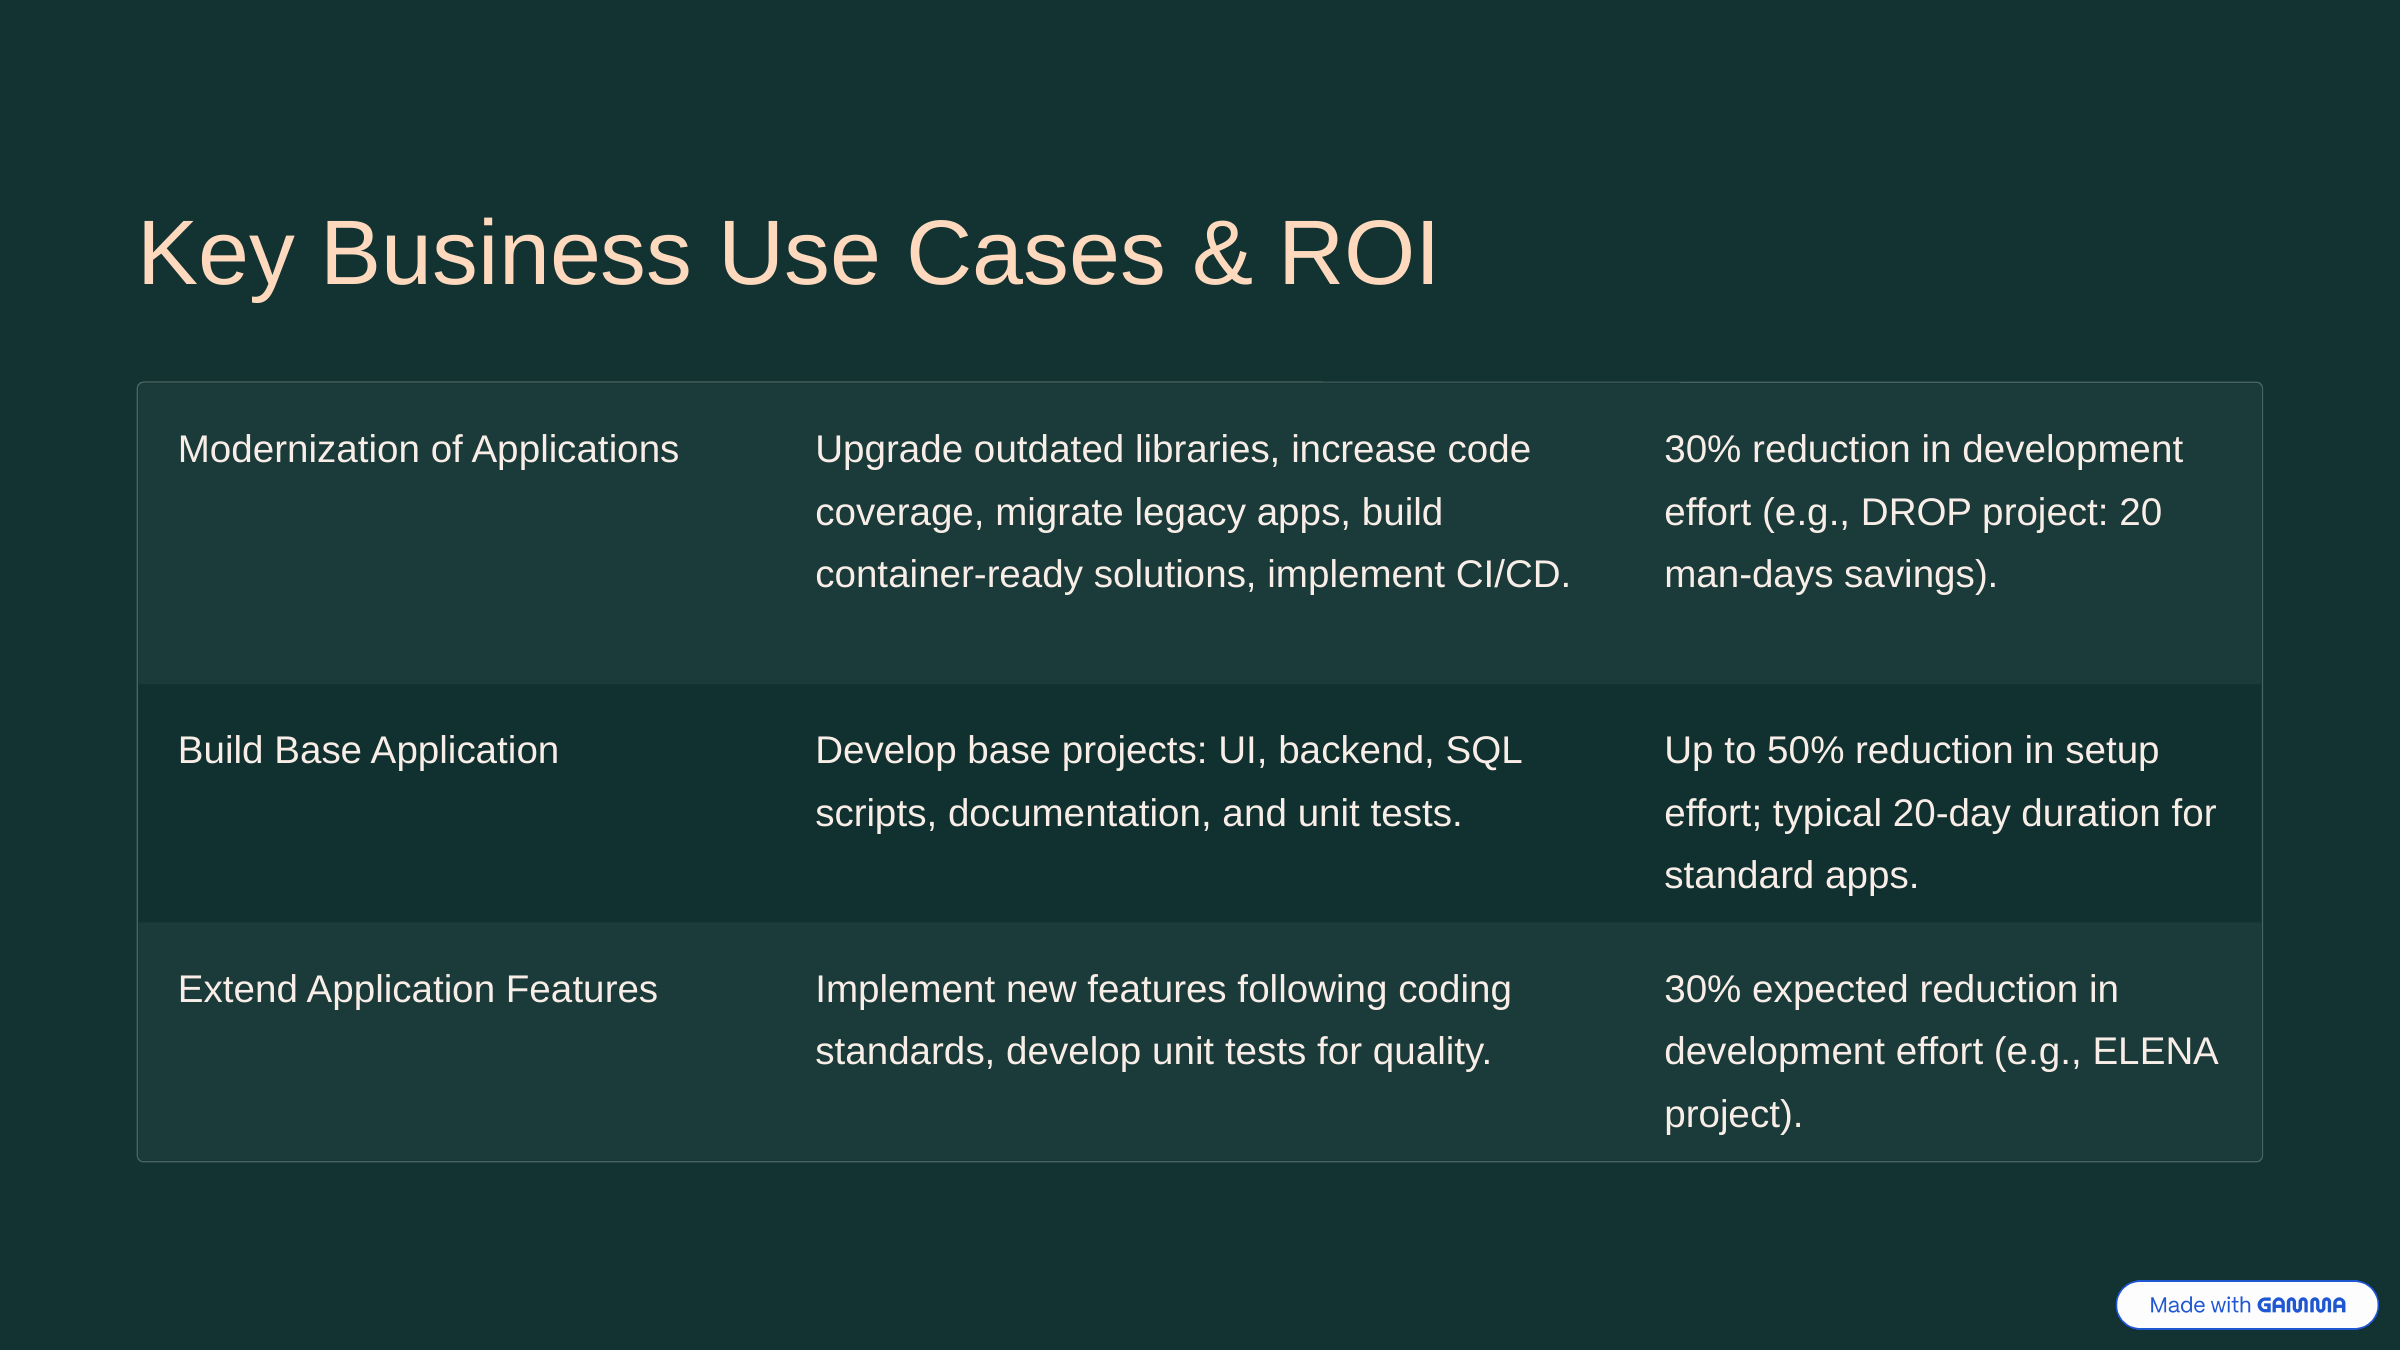

Key Business Use Cases & ROI

Modernization of Applications
Upgrade outdated libraries, increase code coverage, migrate legacy apps, build container-ready solutions, implement CI/CD.
30% reduction in development effort (e.g., DROP project: 20 man-days savings).

Build Base Application
Develop base projects: UI, backend, SQL scripts, documentation, and unit tests.
Up to 50% reduction in setup effort; typical 20-day duration for standard apps.

Extend Application Features
Implement new features following coding standards, develop unit tests for quality.
30% expected reduction in development effort (e.g., ELENA project).